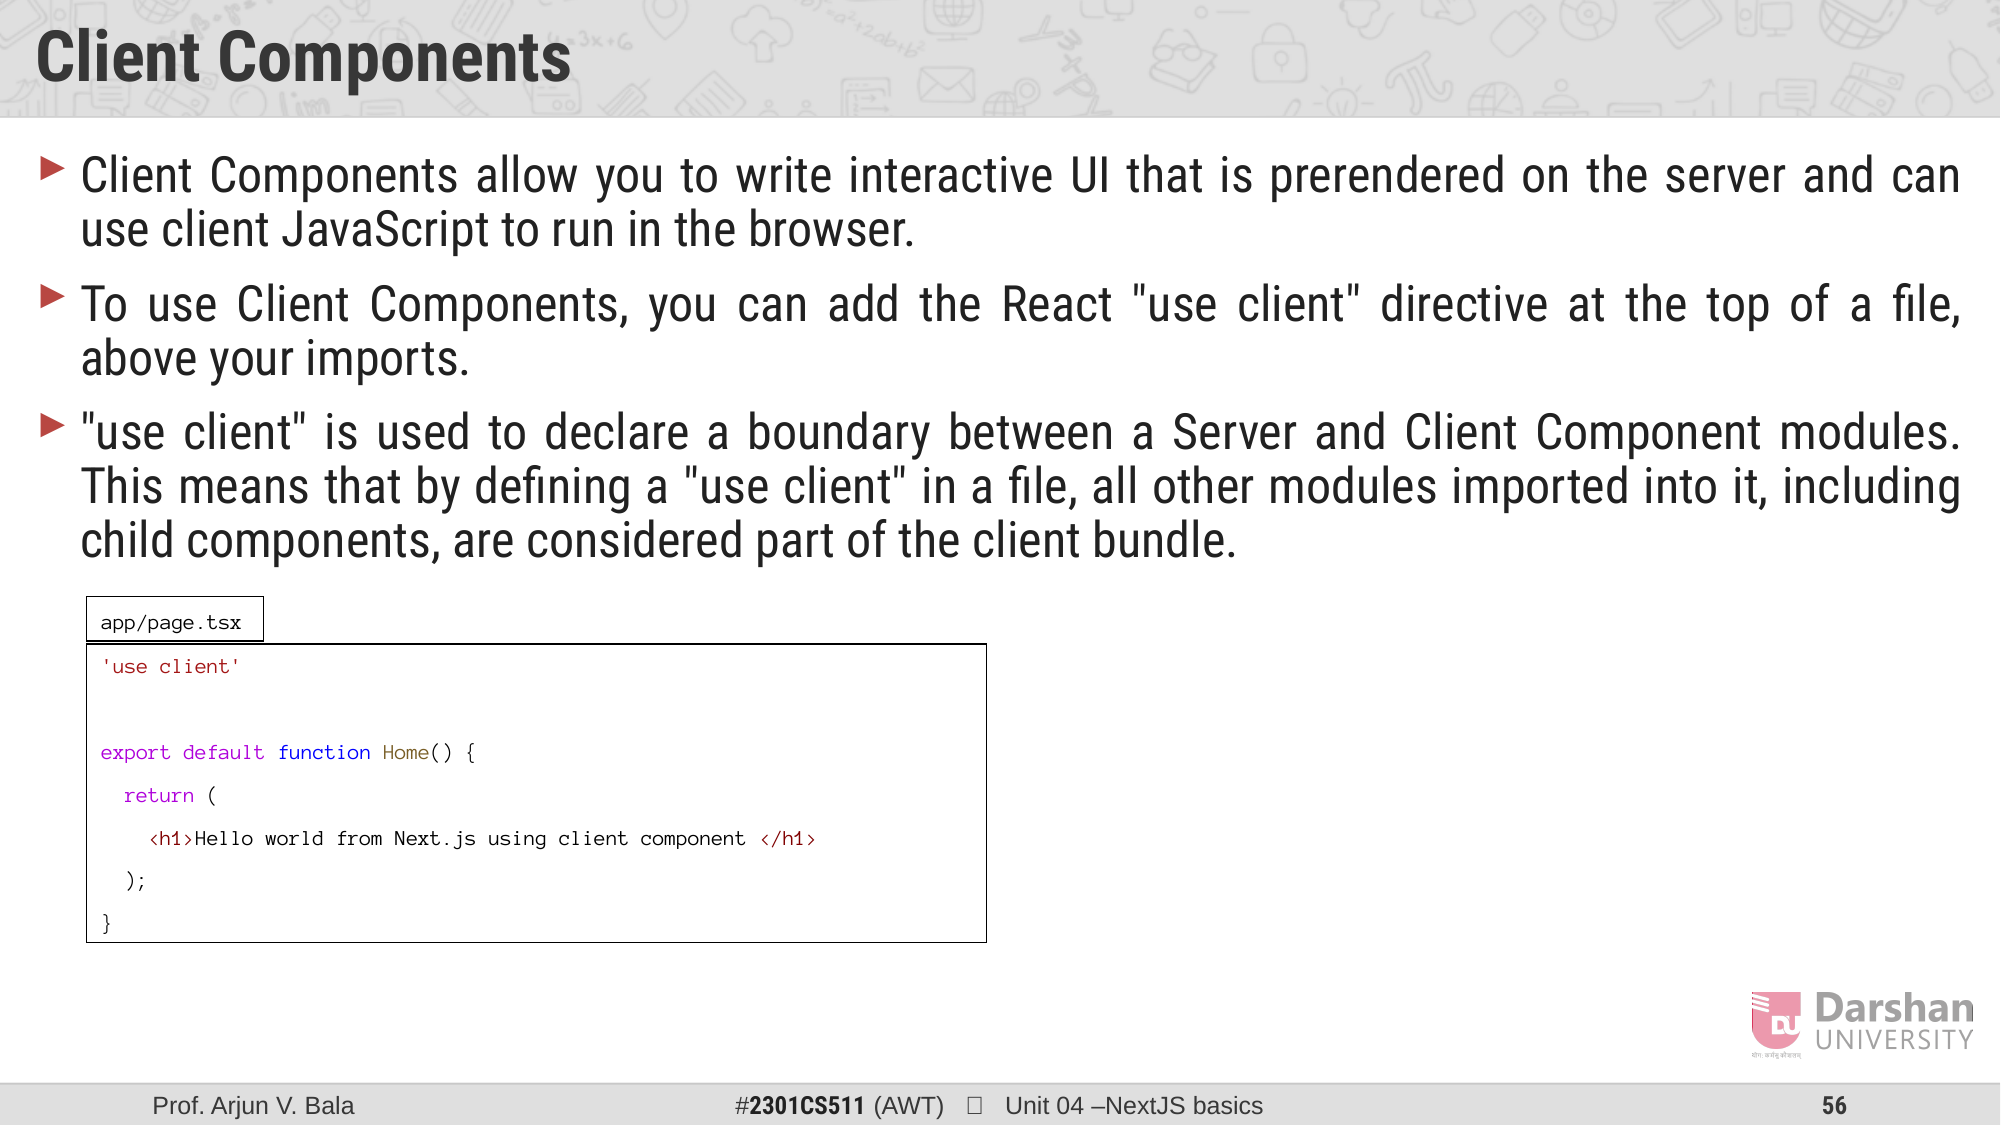

# Client Components
Client Components allow you to write interactive UI that is prerendered on the server and can use client JavaScript to run in the browser.
To use Client Components, you can add the React "use client" directive at the top of a file, above your imports.
"use client" is used to declare a boundary between a Server and Client Component modules. This means that by defining a "use client" in a file, all other modules imported into it, including child components, are considered part of the client bundle.

app/page.tsx
'use client'

export default function Home() {
  return (
    <h1>Hello world from Next.js using client component </h1>
  );
}